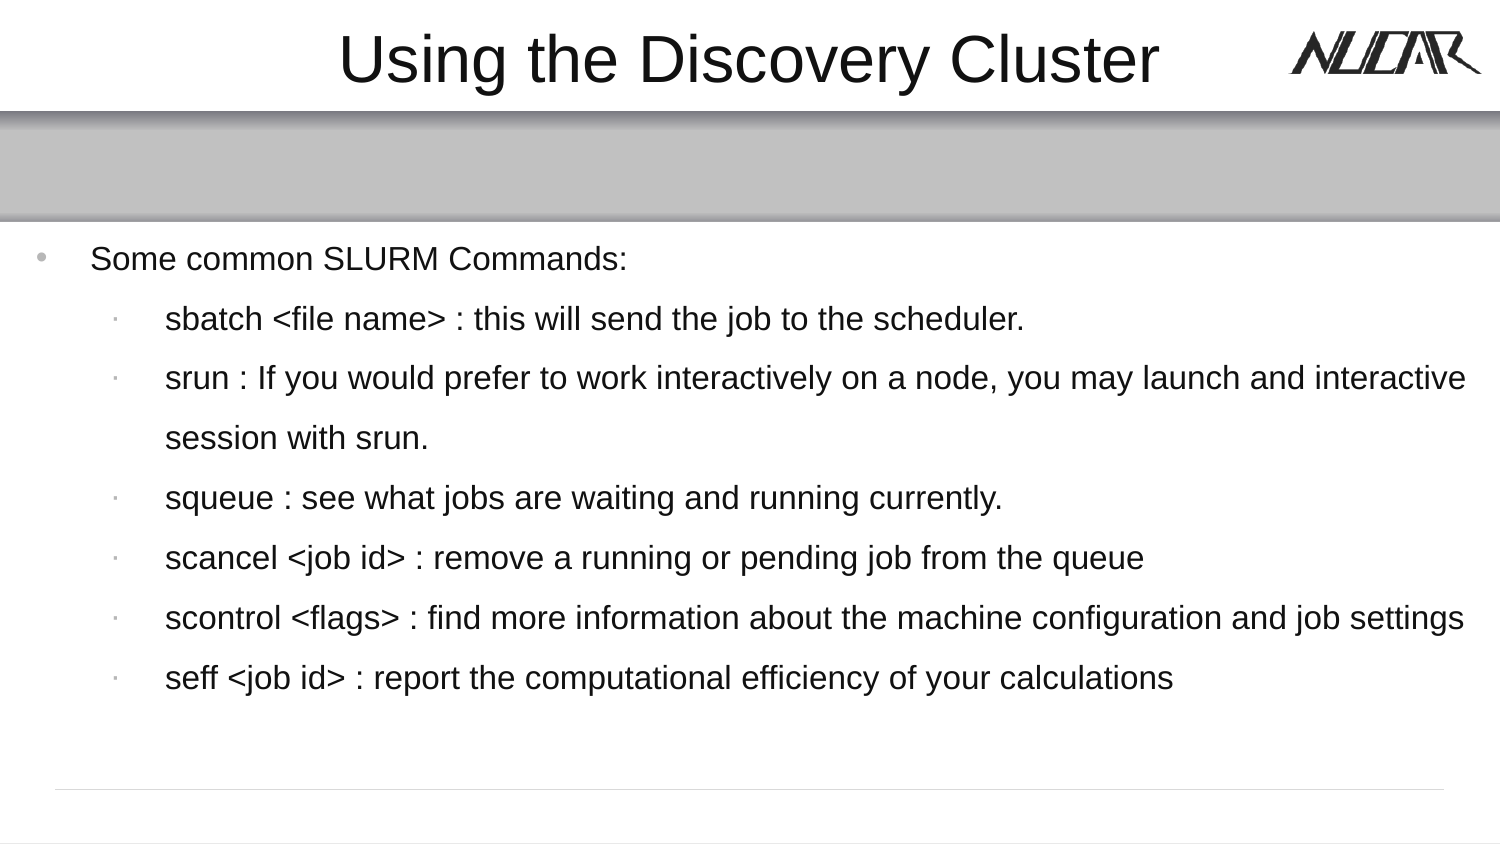

# Using the Discovery Cluster
Some common SLURM Commands:
sbatch <file name> : this will send the job to the scheduler.
srun : If you would prefer to work interactively on a node, you may launch and interactive session with srun.
squeue : see what jobs are waiting and running currently.
scancel <job id> : remove a running or pending job from the queue
scontrol <flags> : find more information about the machine configuration and job settings
seff <job id> : report the computational efficiency of your calculations